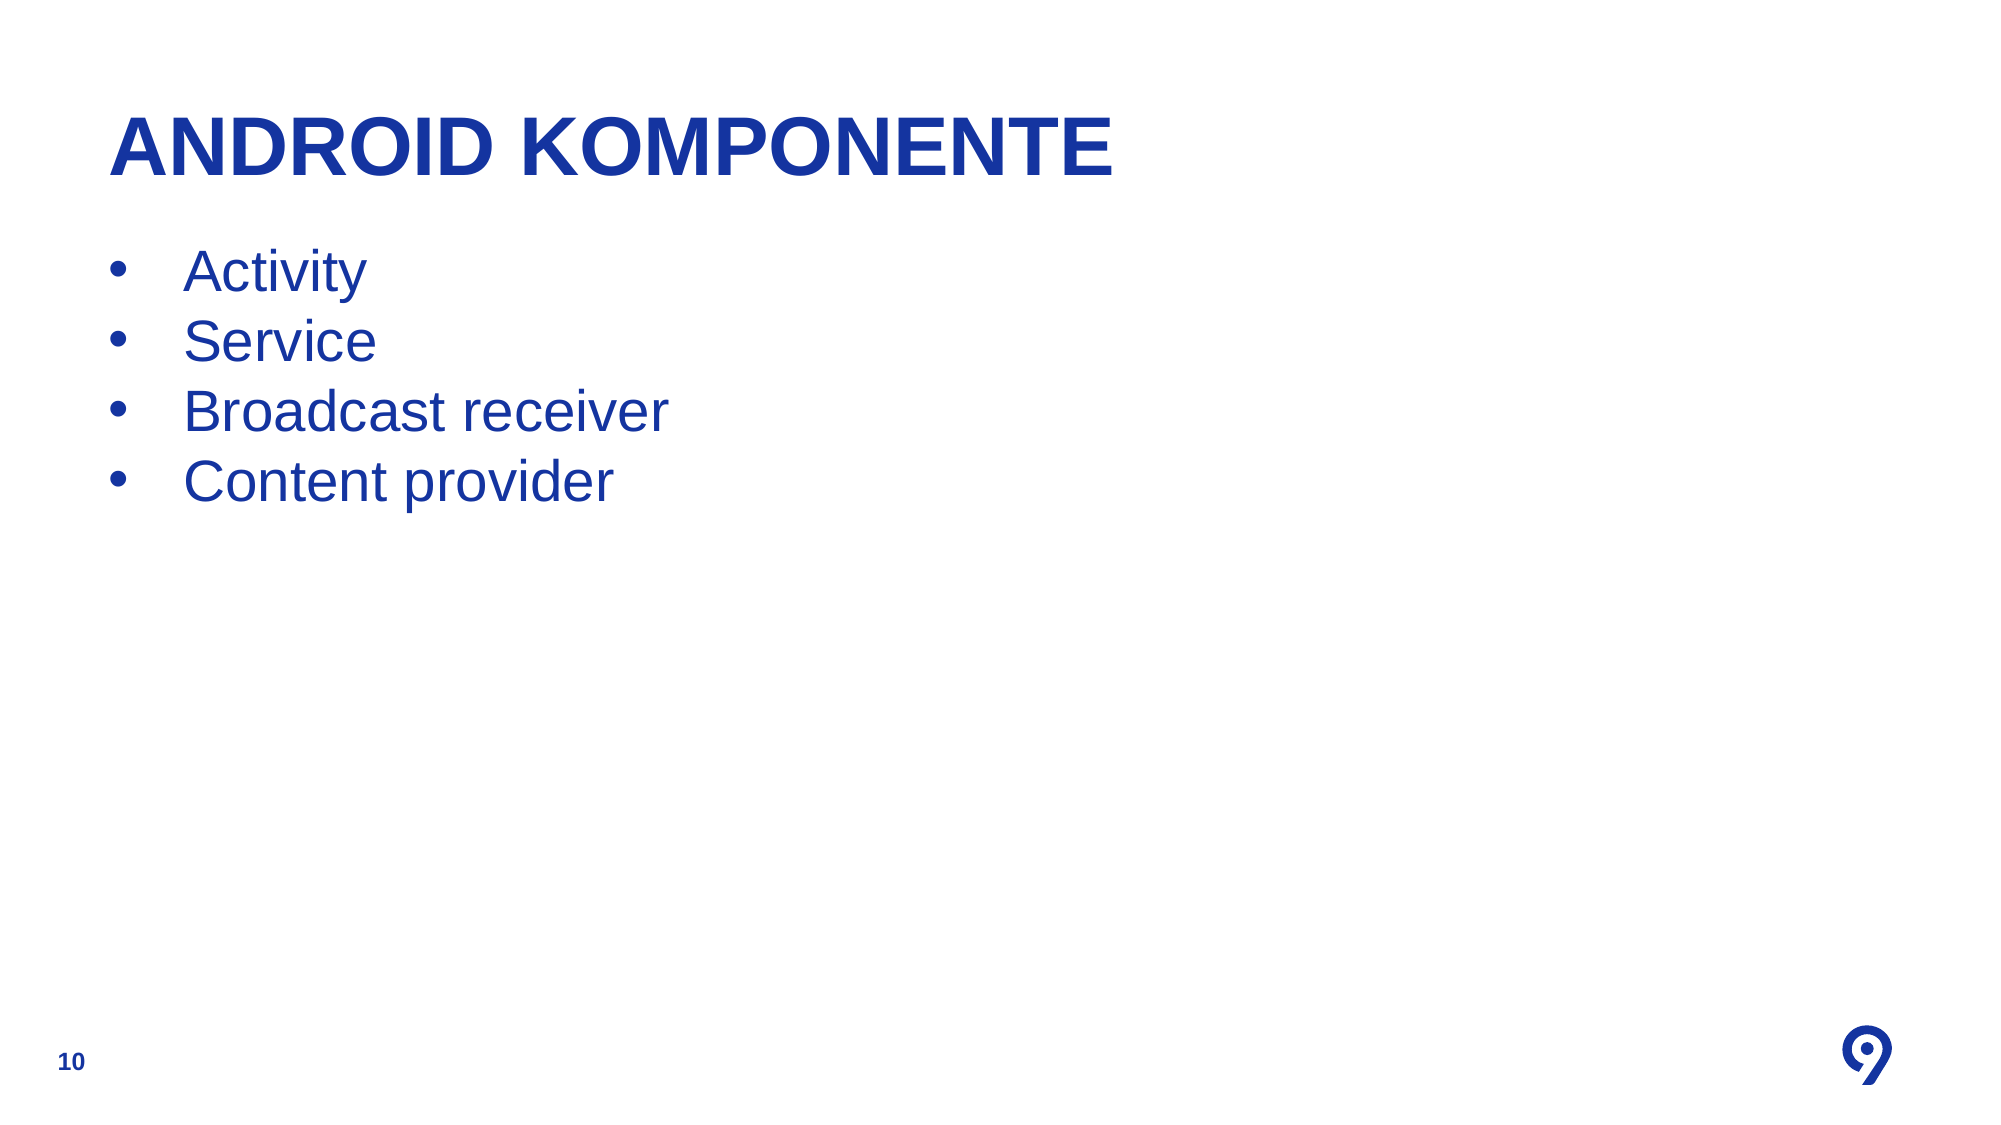

# Android komponente
Activity
Service
Broadcast receiver
Content provider

10